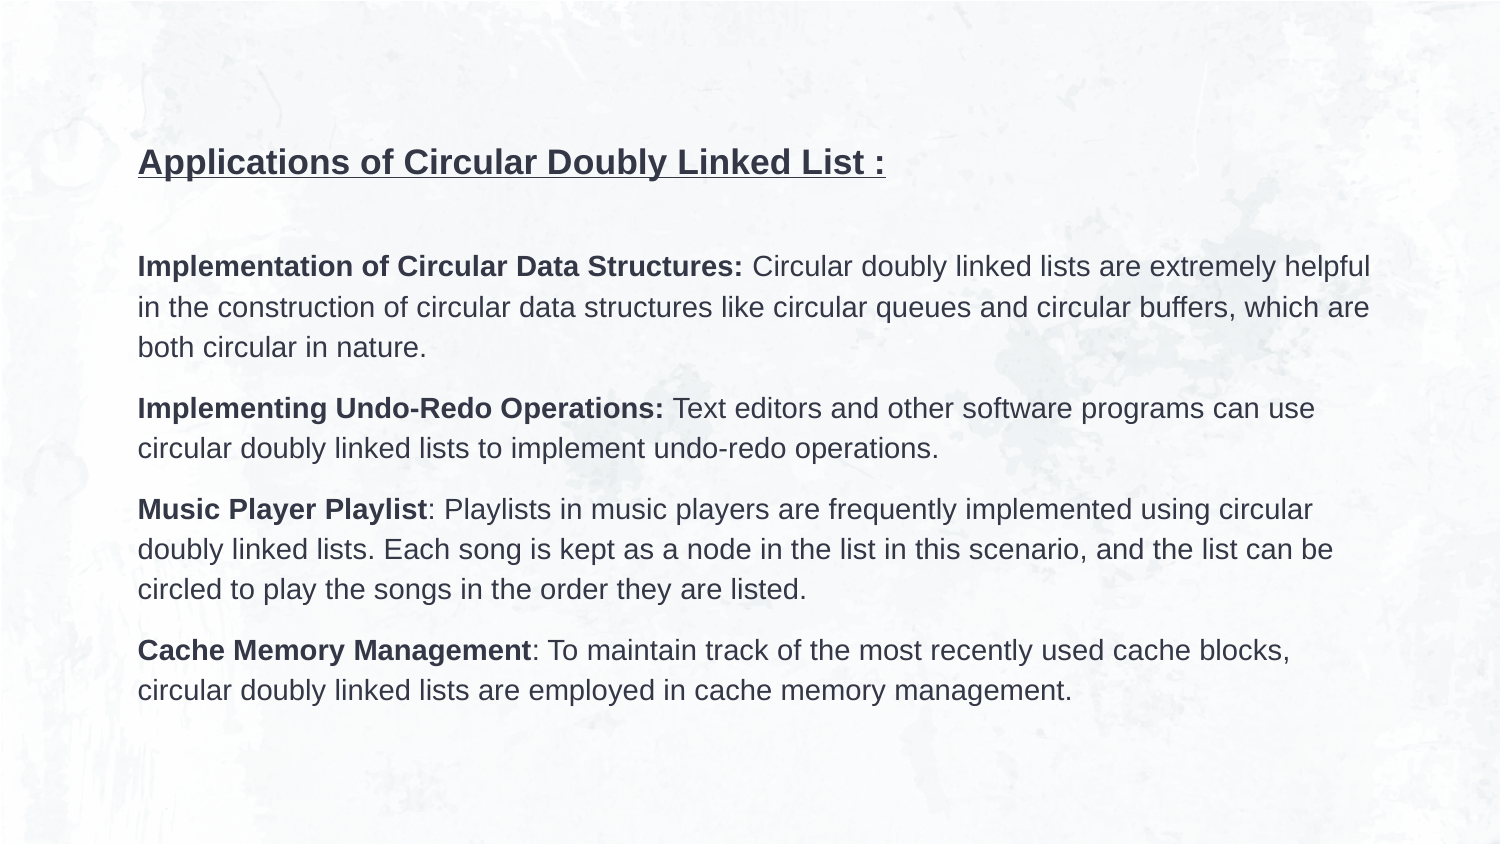

Applications of Circular Doubly Linked List :
Implementation of Circular Data Structures: Circular doubly linked lists are extremely helpful in the construction of circular data structures like circular queues and circular buffers, which are both circular in nature.
Implementing Undo-Redo Operations: Text editors and other software programs can use circular doubly linked lists to implement undo-redo operations.
Music Player Playlist: Playlists in music players are frequently implemented using circular doubly linked lists. Each song is kept as a node in the list in this scenario, and the list can be circled to play the songs in the order they are listed.
Cache Memory Management: To maintain track of the most recently used cache blocks, circular doubly linked lists are employed in cache memory management.